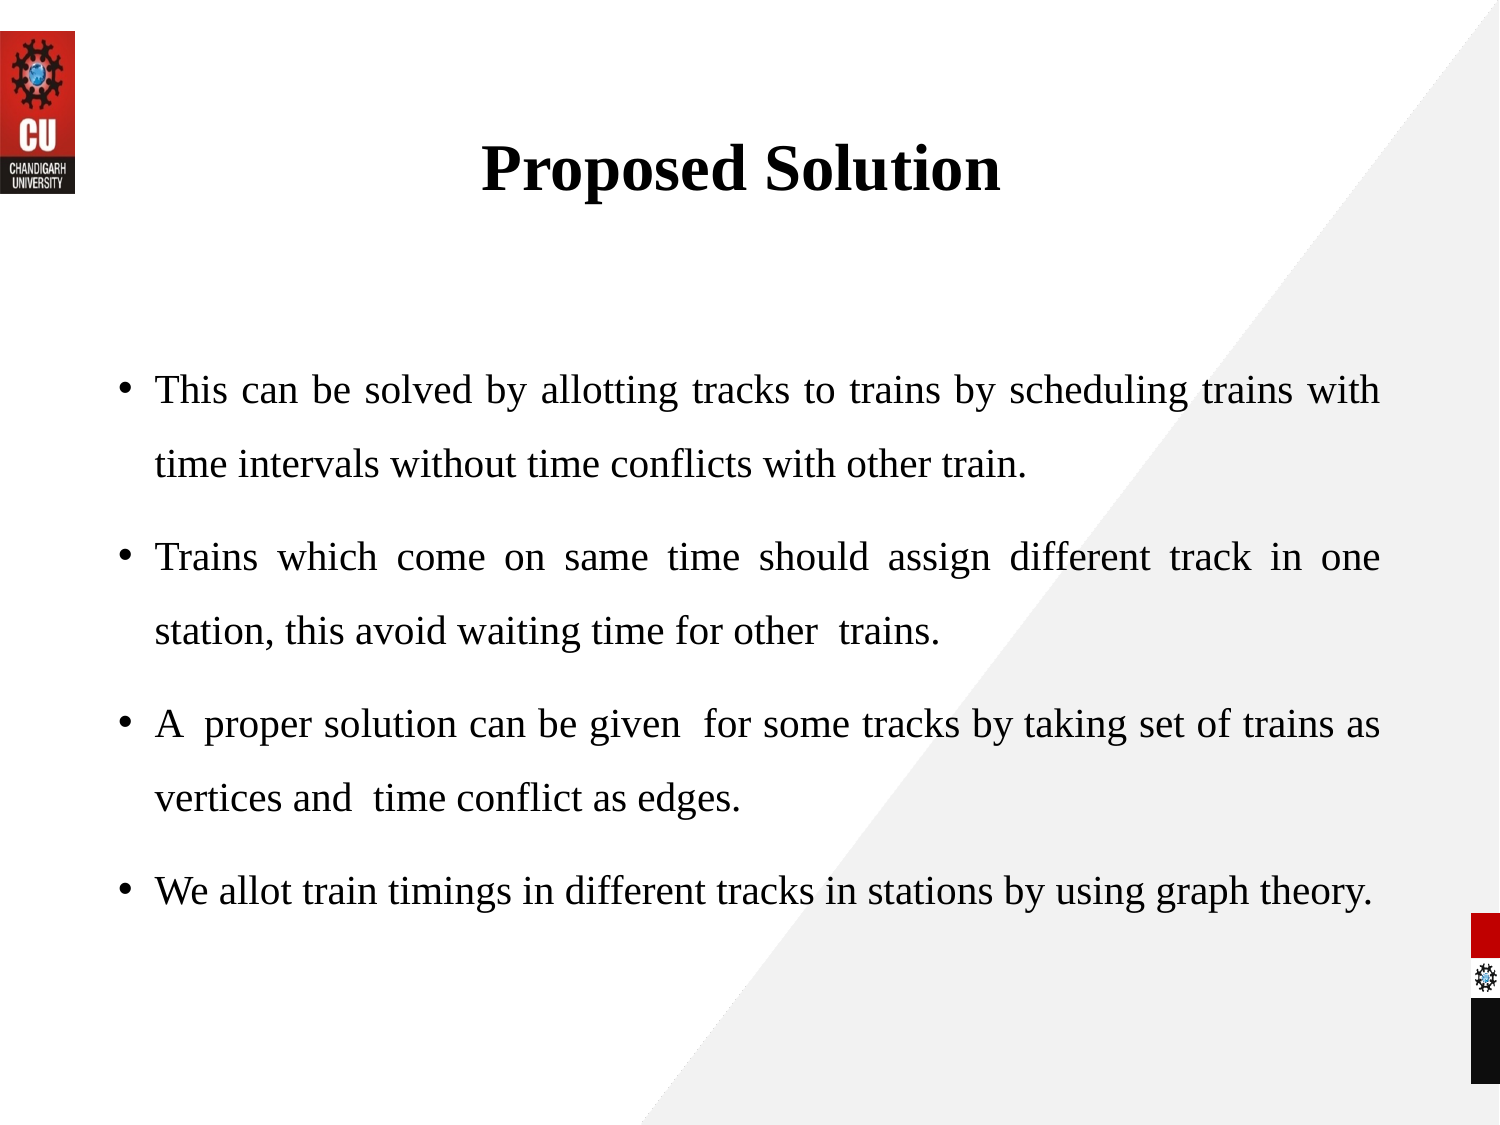

# Proposed Solution

This can be solved by allotting tracks to trains by scheduling trains with time intervals without time conflicts with other train.
Trains which come on same time should assign different track in one station, this avoid waiting time for other  trains.
A  proper solution can be given  for some tracks by taking set of trains as vertices and  time conflict as edges.
We allot train timings in different tracks in stations by using graph theory.